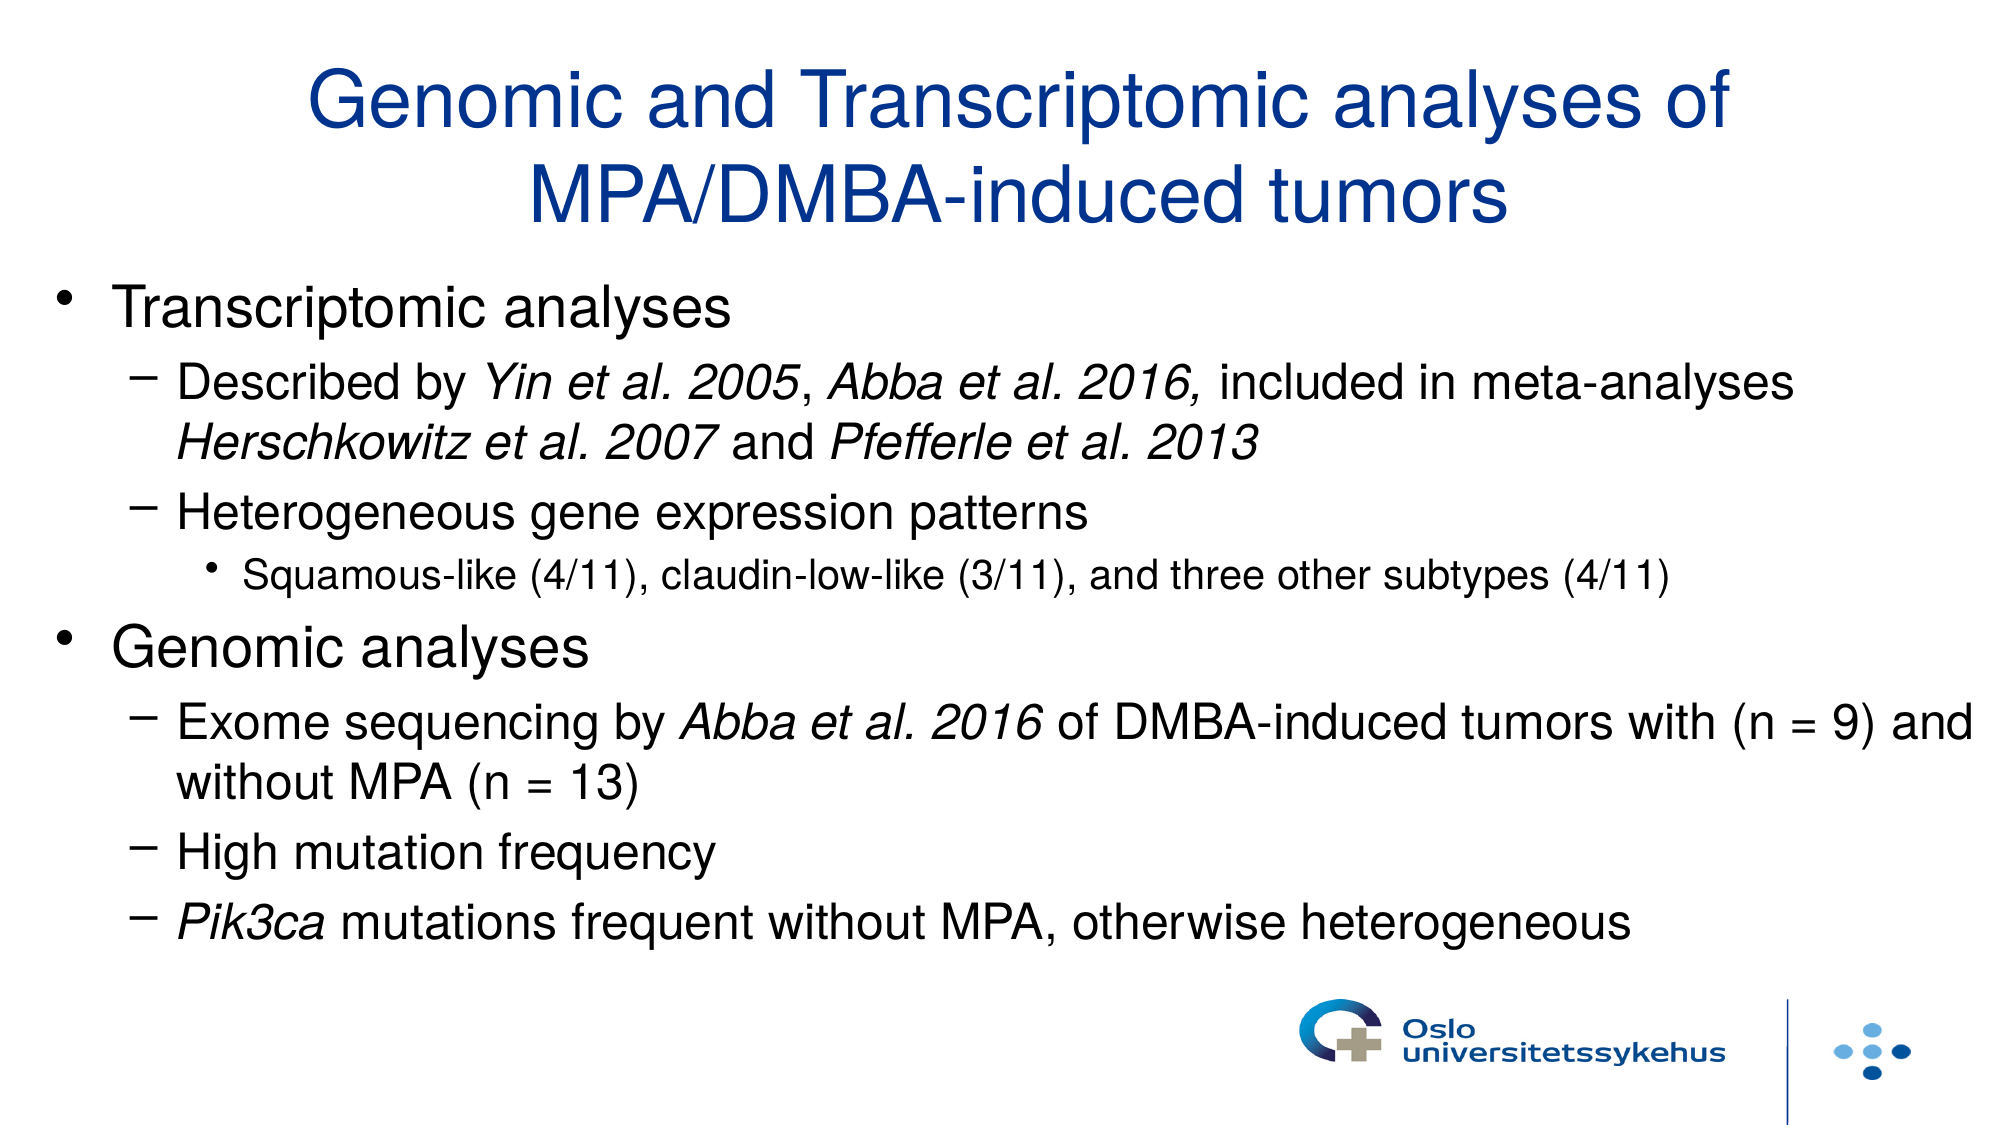

# Genomic and Transcriptomic analyses of MPA/DMBA-induced tumors
Transcriptomic analyses
Described by Yin et al. 2005, Abba et al. 2016, included in meta-analyses Herschkowitz et al. 2007 and Pfefferle et al. 2013
Heterogeneous gene expression patterns
Squamous-like (4/11), claudin-low-like (3/11), and three other subtypes (4/11)
Genomic analyses
Exome sequencing by Abba et al. 2016 of DMBA-induced tumors with (n = 9) and without MPA (n = 13)
High mutation frequency
Pik3ca mutations frequent without MPA, otherwise heterogeneous